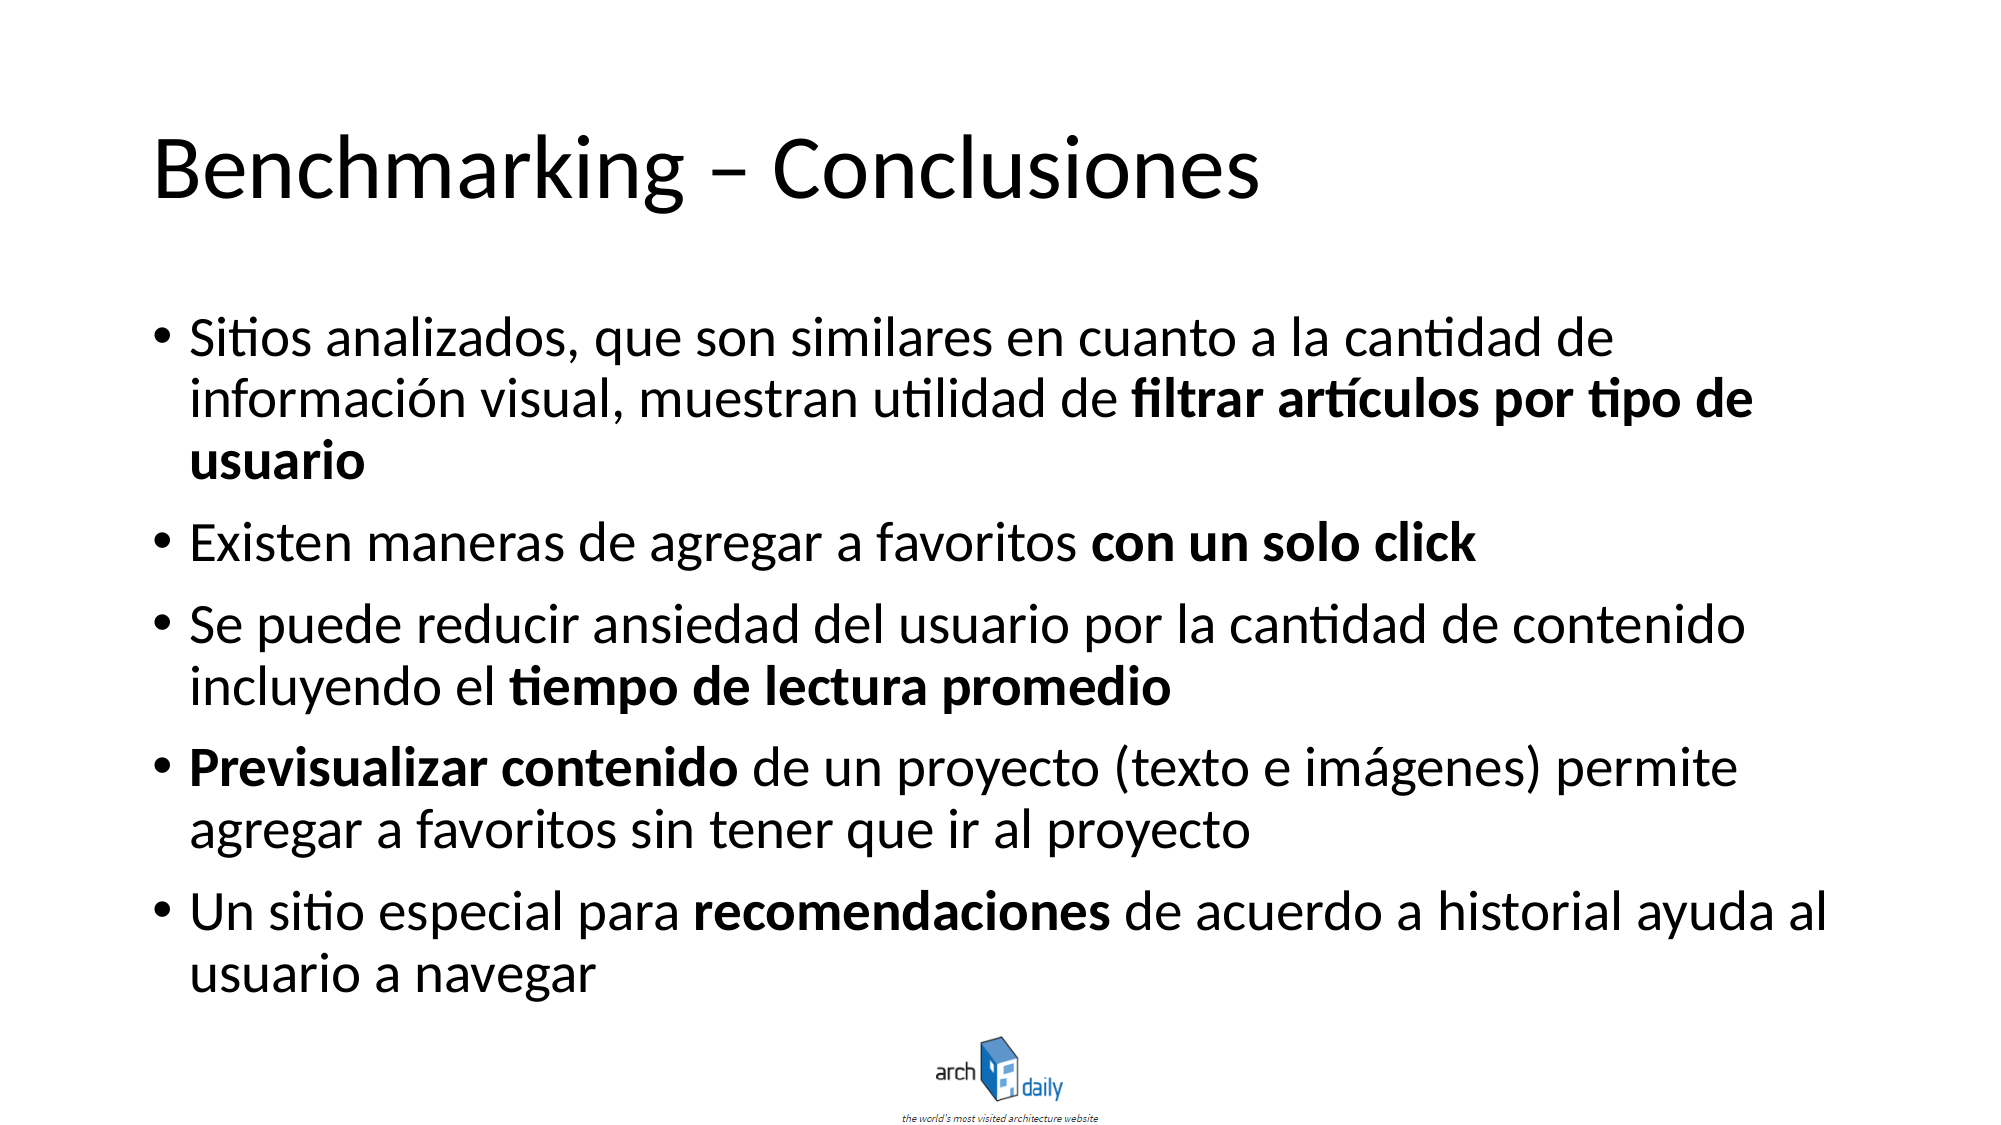

# Benchmarking – Conclusiones
Sitios analizados, que son similares en cuanto a la cantidad de información visual, muestran utilidad de filtrar artículos por tipo de usuario
Existen maneras de agregar a favoritos con un solo click
Se puede reducir ansiedad del usuario por la cantidad de contenido incluyendo el tiempo de lectura promedio
Previsualizar contenido de un proyecto (texto e imágenes) permite agregar a favoritos sin tener que ir al proyecto
Un sitio especial para recomendaciones de acuerdo a historial ayuda al usuario a navegar